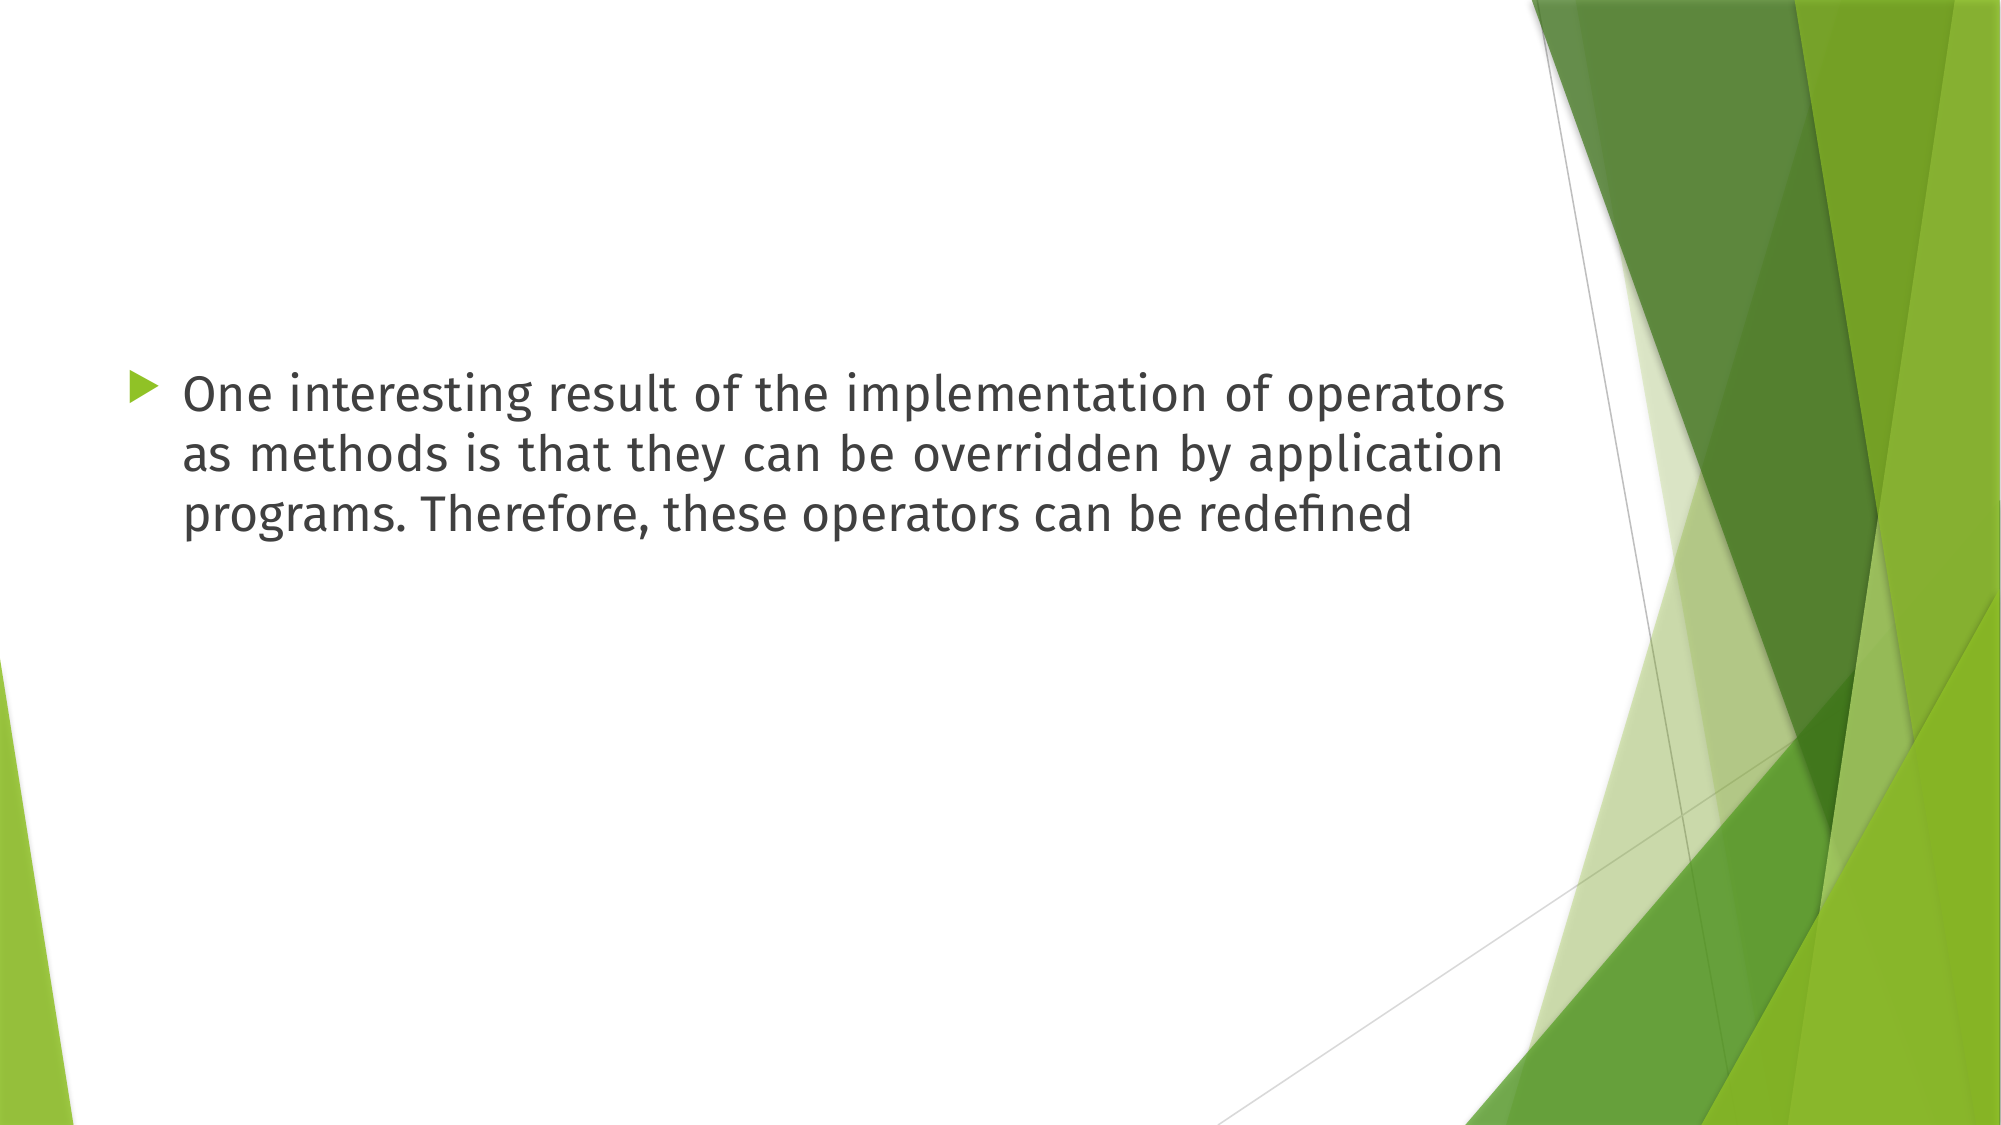

#
One interesting result of the implementation of operators as methods is that they can be overridden by application programs. Therefore, these operators can be redefined